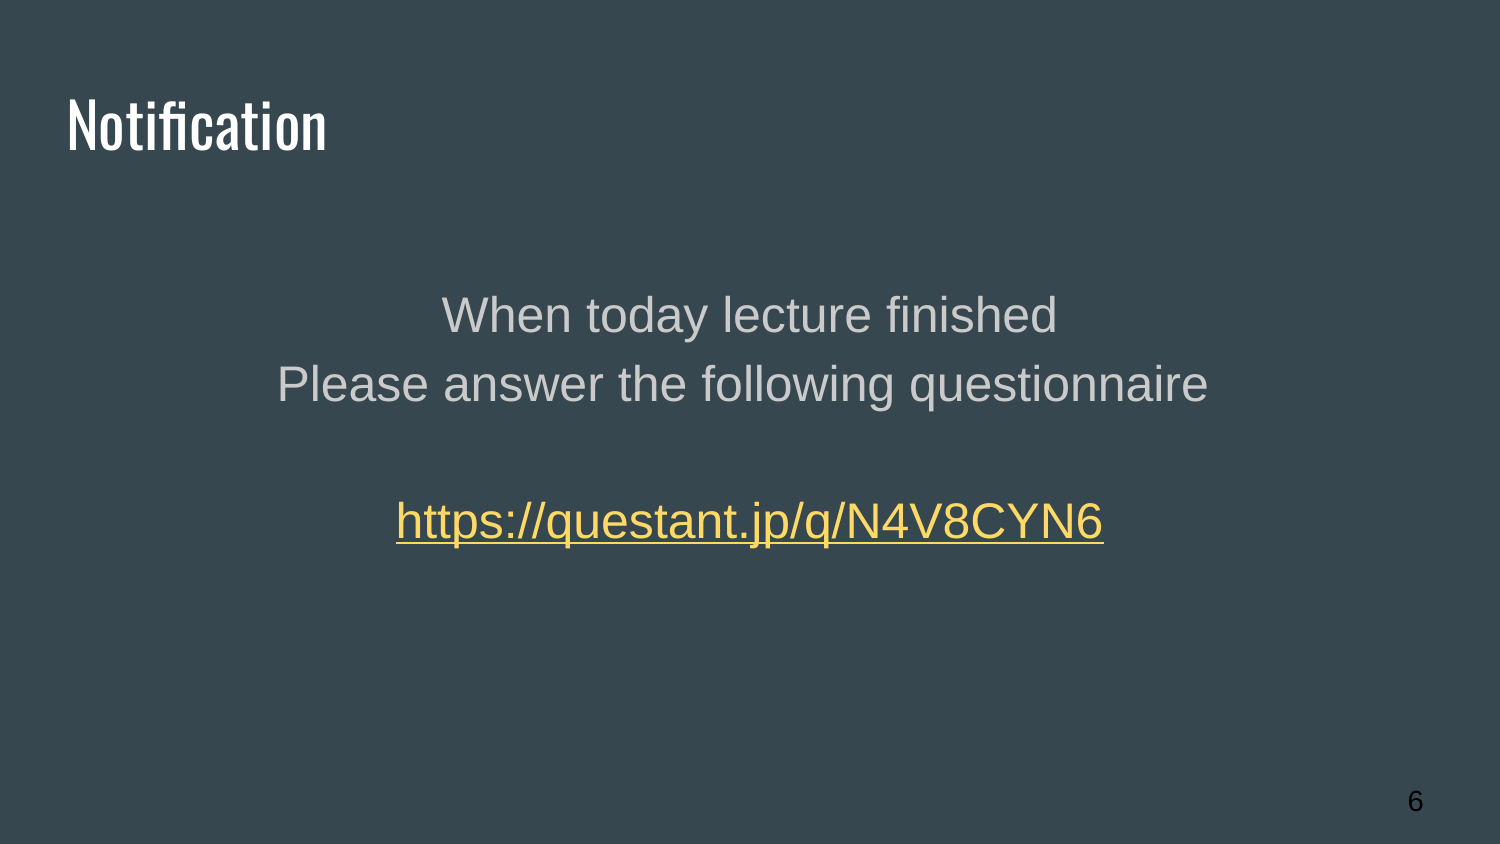

# Notification
When today lecture finished
Please answer the following questionnaire
https://questant.jp/q/N4V8CYN6

6